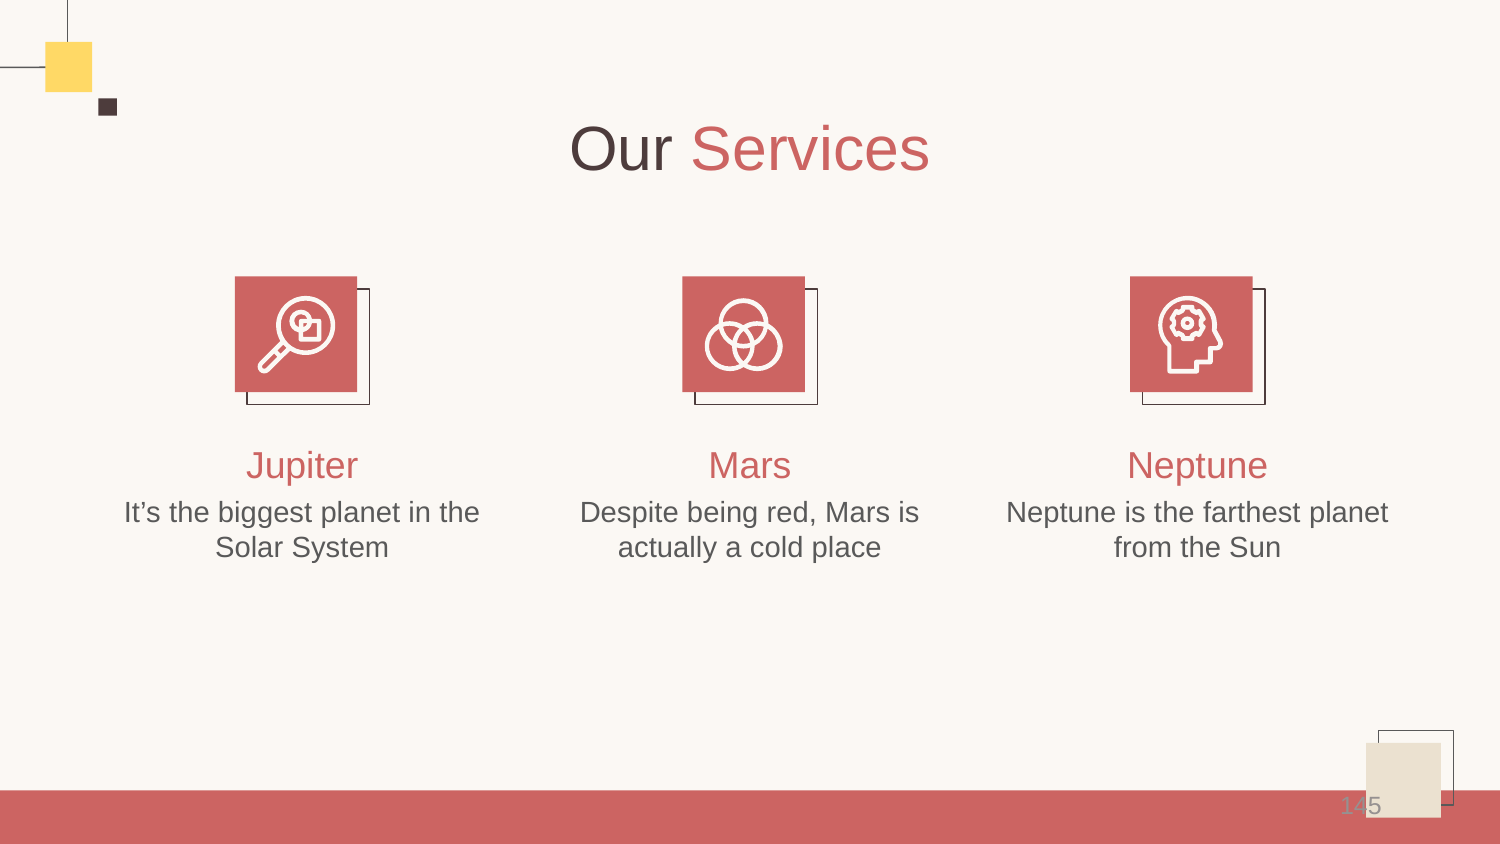

# Our Services

Jupiter
Mars
Neptune
It’s the biggest planet in the Solar System
Despite being red, Mars is actually a cold place
Neptune is the farthest planet from the Sun
145